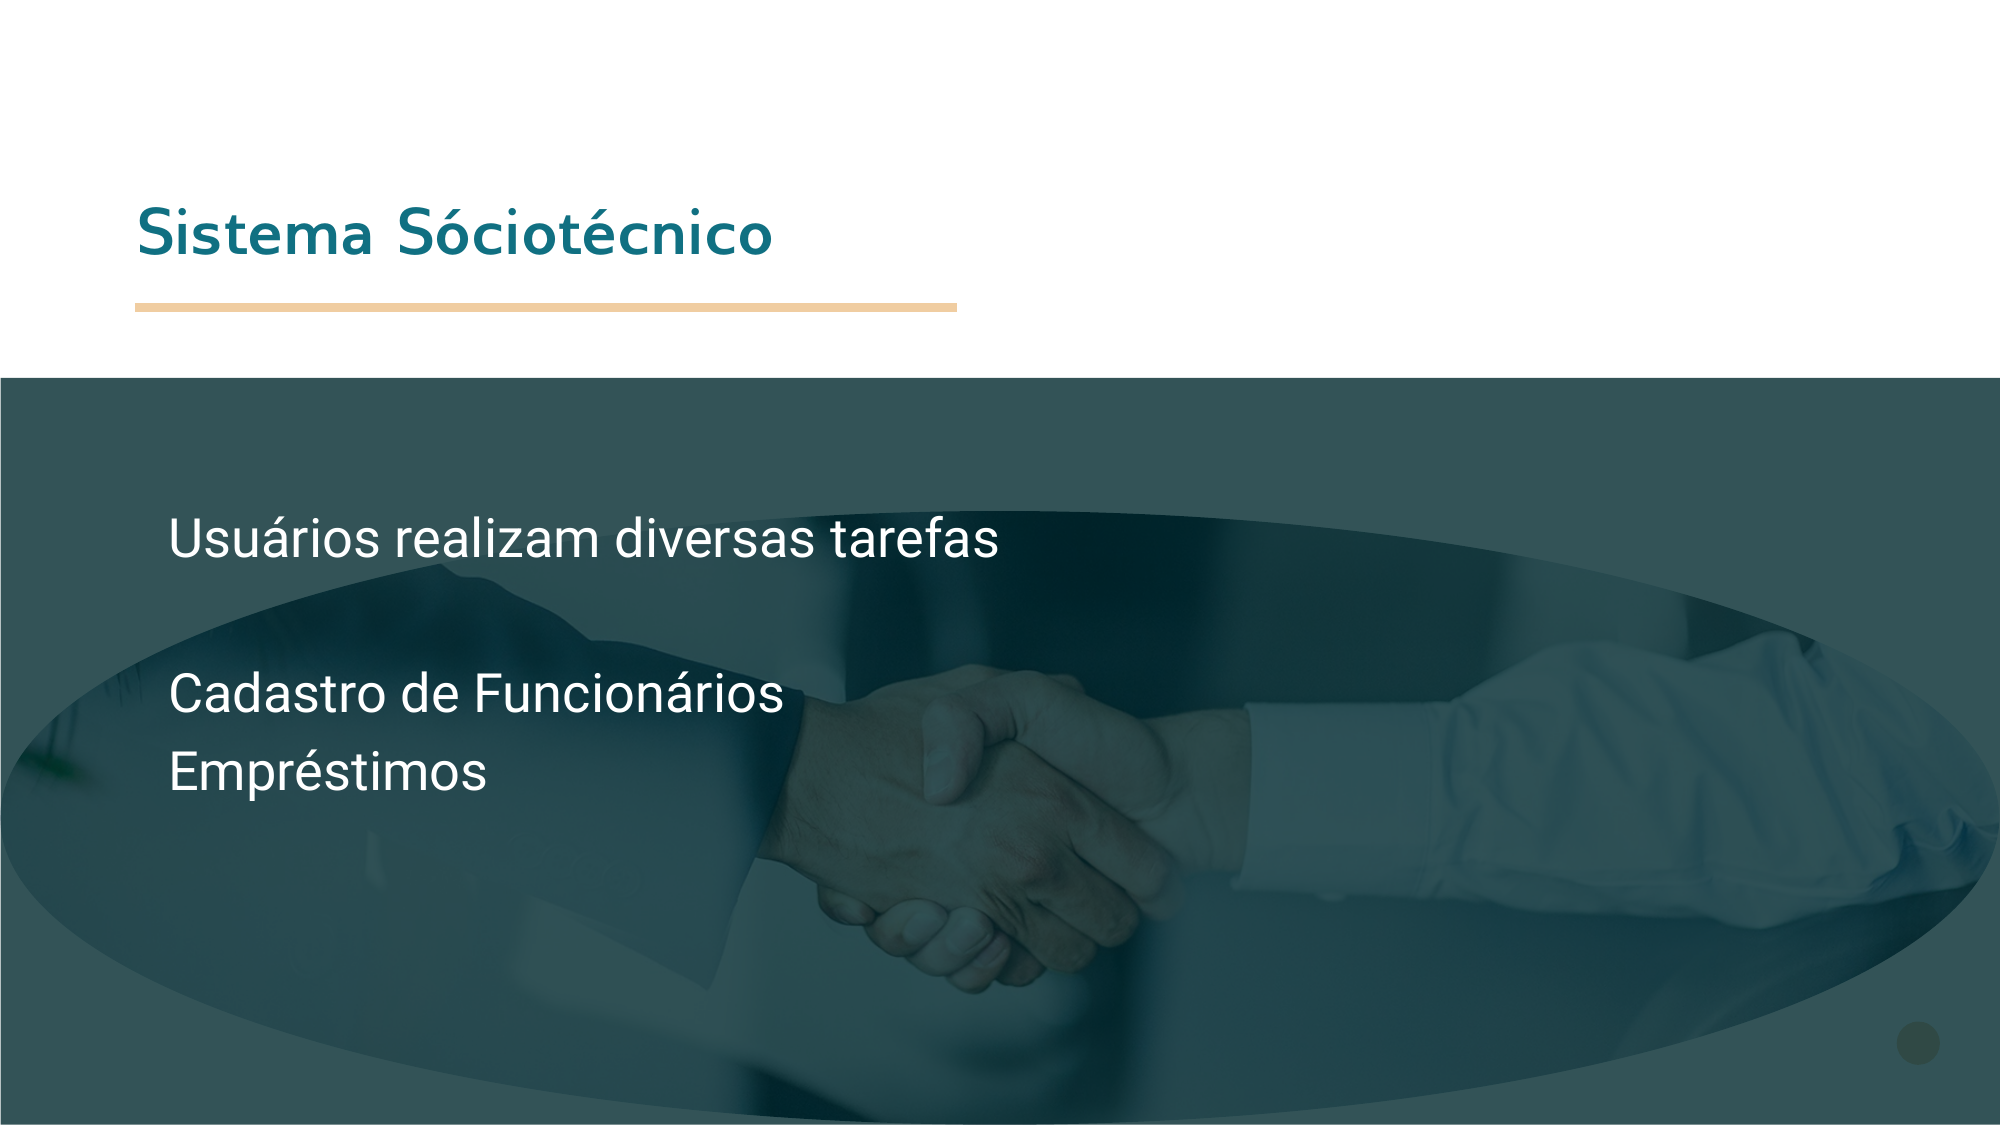

Sistema Sóciotécnico

Usuários realizam diversas tarefas

Cadastro de Funcionários
Empréstimos